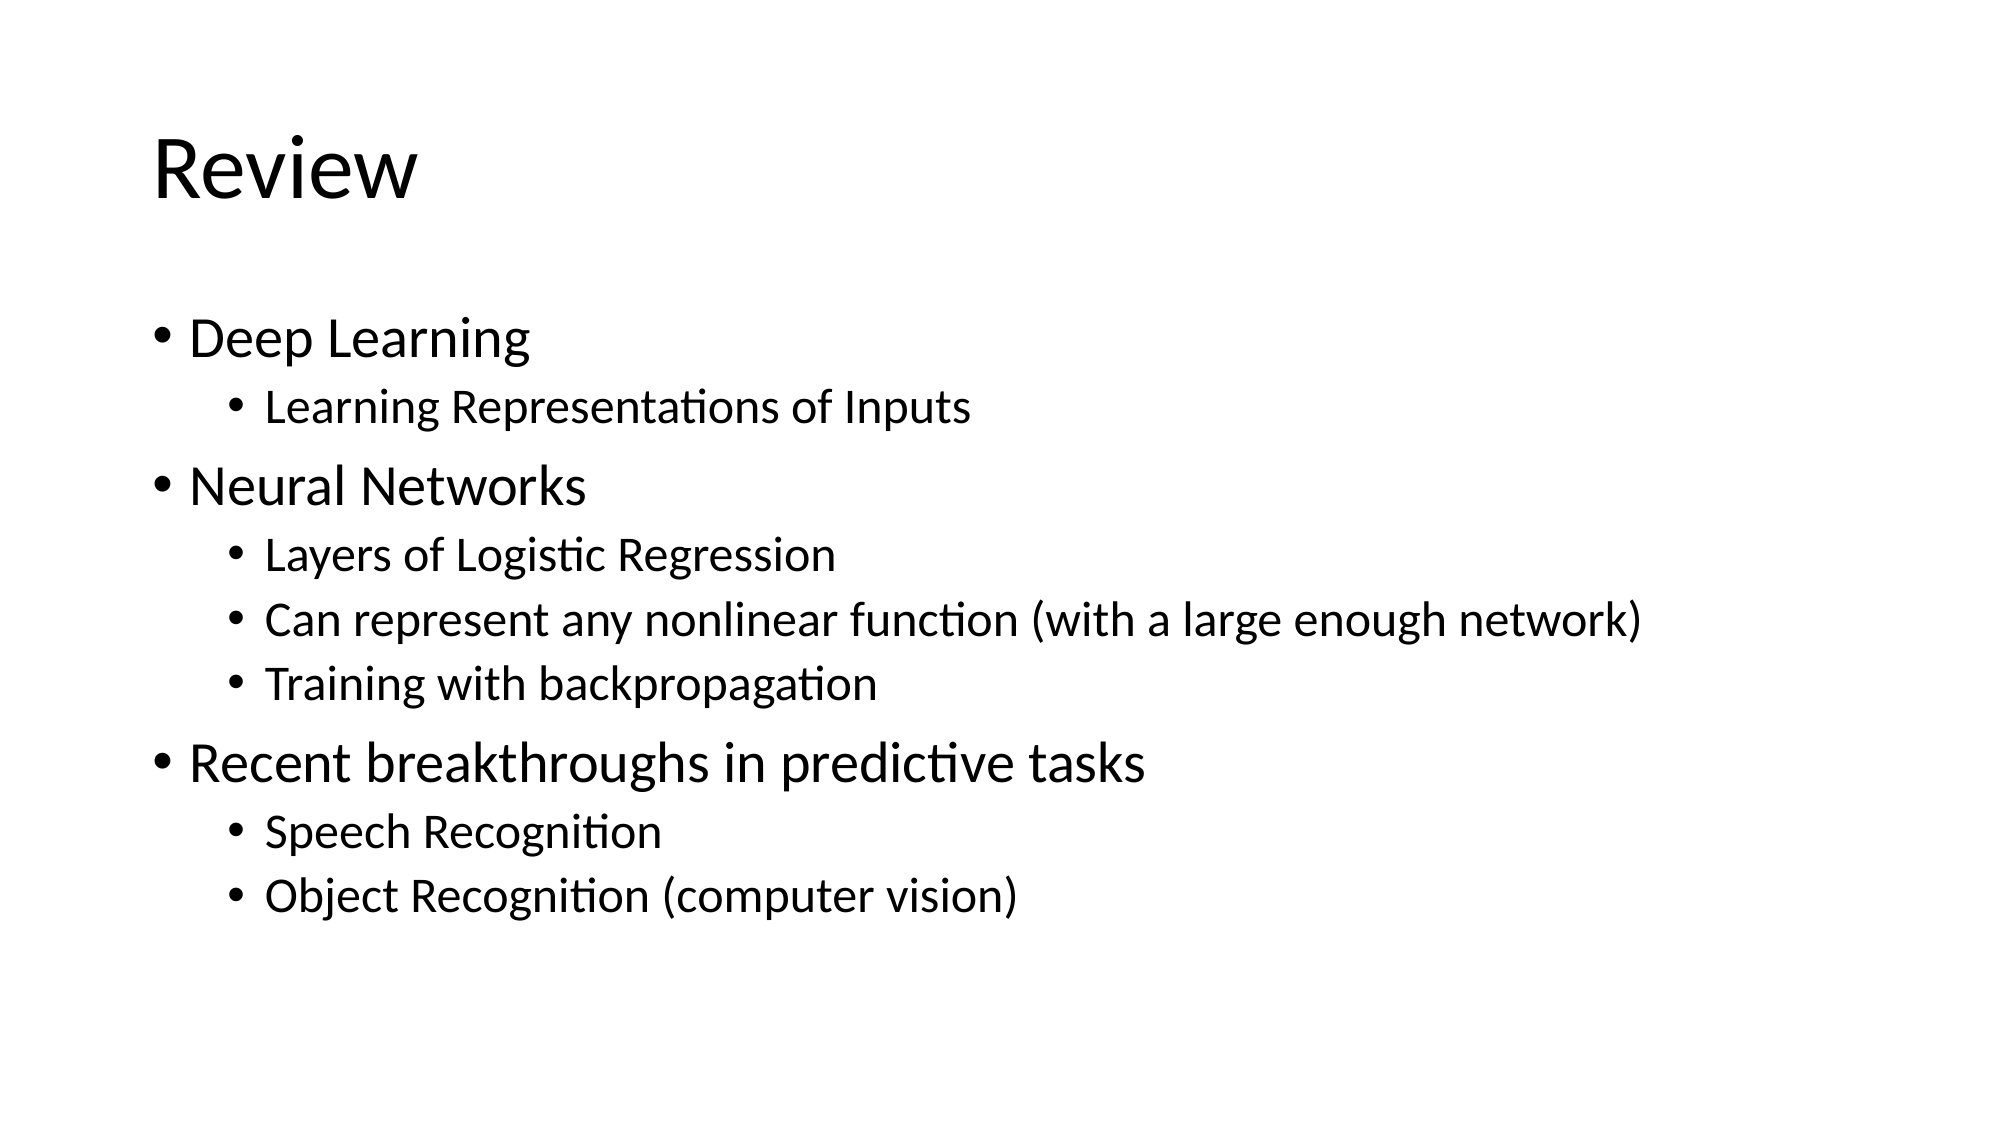

# Review
Deep Learning
Learning Representations of Inputs
Neural Networks
Layers of Logistic Regression
Can represent any nonlinear function (with a large enough network)
Training with backpropagation
Recent breakthroughs in predictive tasks
Speech Recognition
Object Recognition (computer vision)